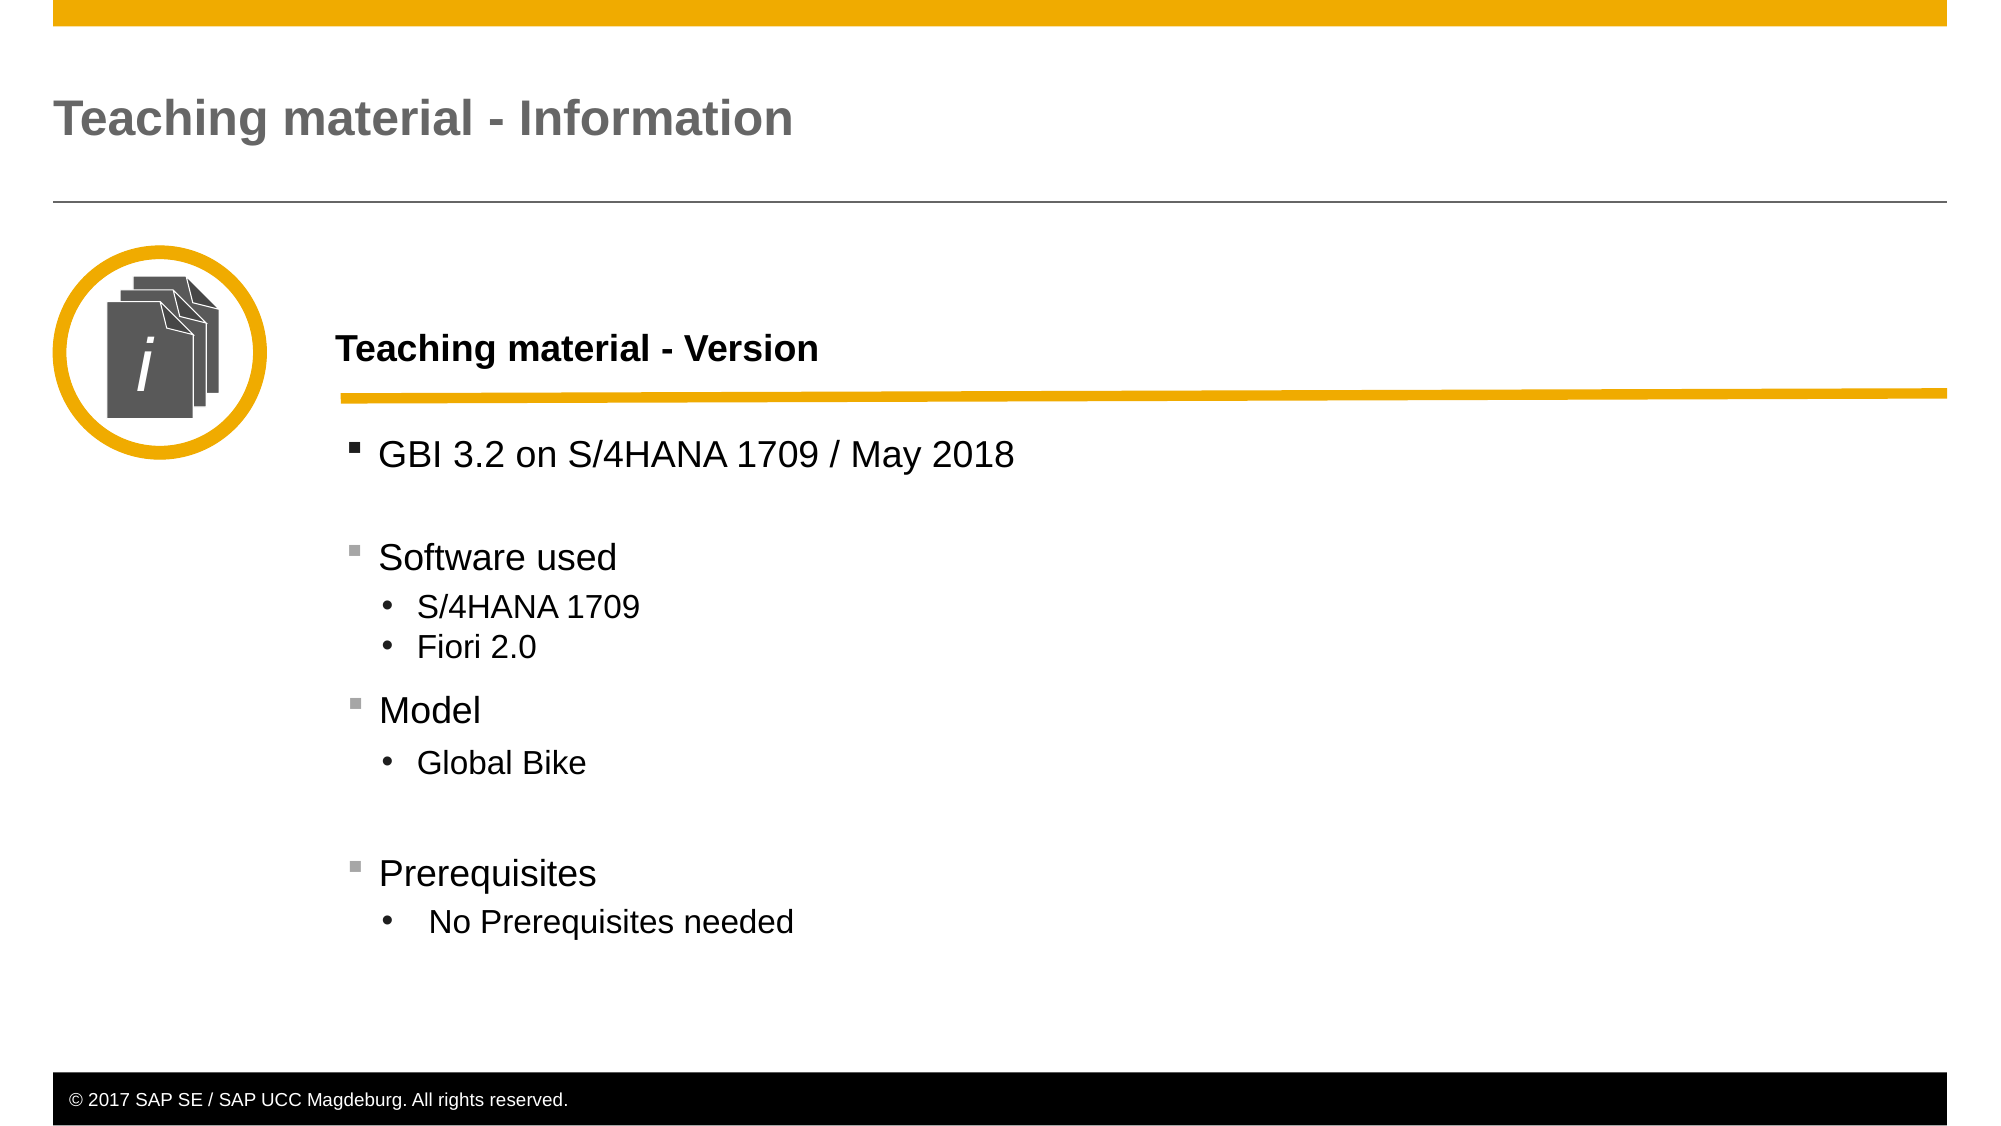

GBI 3.2 on S/4HANA 1709 / May 2018
S/4HANA 1709
Fiori 2.0
Global Bike
No Prerequisites needed